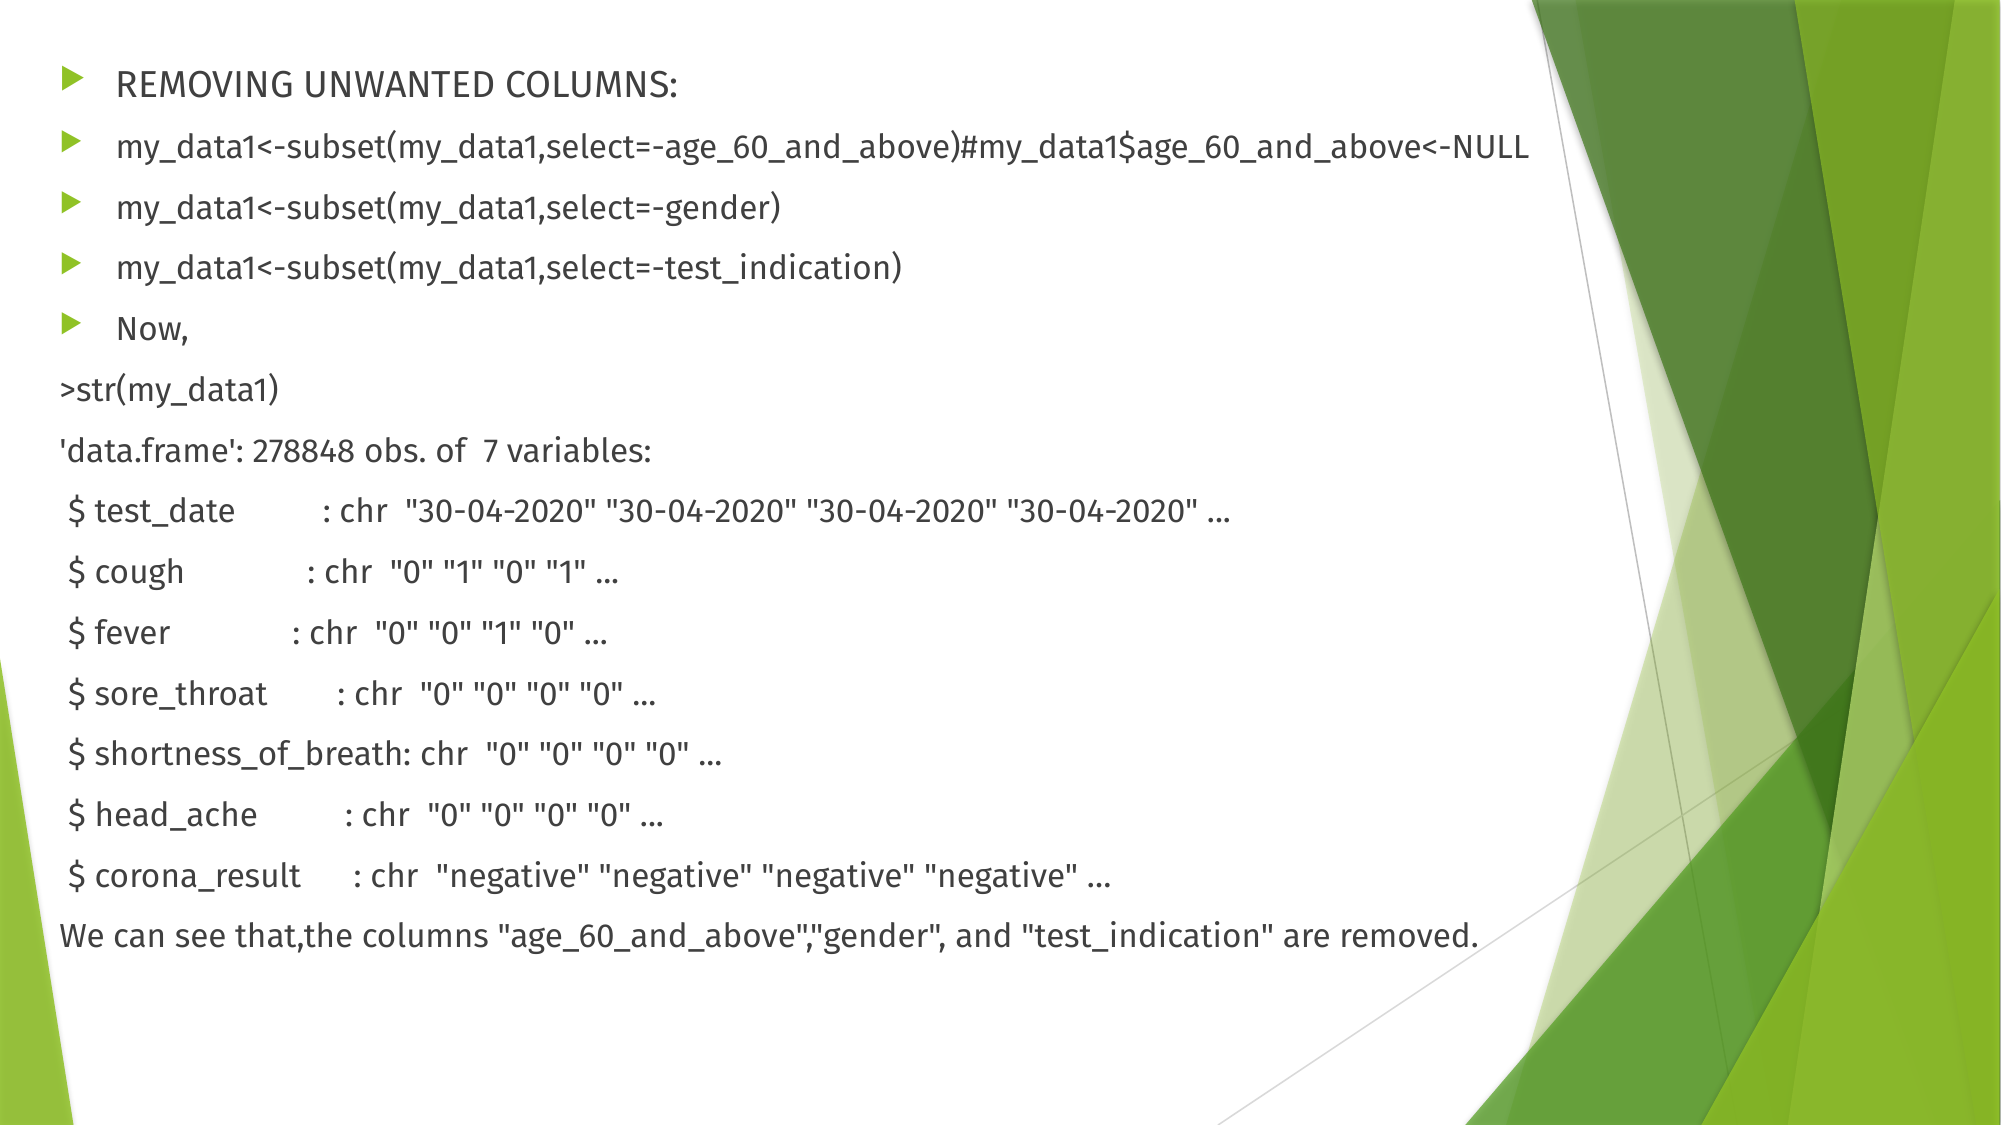

REMOVING UNWANTED COLUMNS:
my_data1<-subset(my_data1,select=-age_60_and_above)#my_data1$age_60_and_above<-NULL
my_data1<-subset(my_data1,select=-gender)
my_data1<-subset(my_data1,select=-test_indication)
Now,
>str(my_data1)
'data.frame': 278848 obs. of  7 variables:
 $ test_date          : chr  "30-04-2020" "30-04-2020" "30-04-2020" "30-04-2020" ...
 $ cough              : chr  "0" "1" "0" "1" ...
 $ fever              : chr  "0" "0" "1" "0" ...
 $ sore_throat        : chr  "0" "0" "0" "0" ...
 $ shortness_of_breath: chr  "0" "0" "0" "0" ...
 $ head_ache          : chr  "0" "0" "0" "0" ...
 $ corona_result      : chr  "negative" "negative" "negative" "negative" …
We can see that,the columns "age_60_and_above","gender", and "test_indication" are removed.